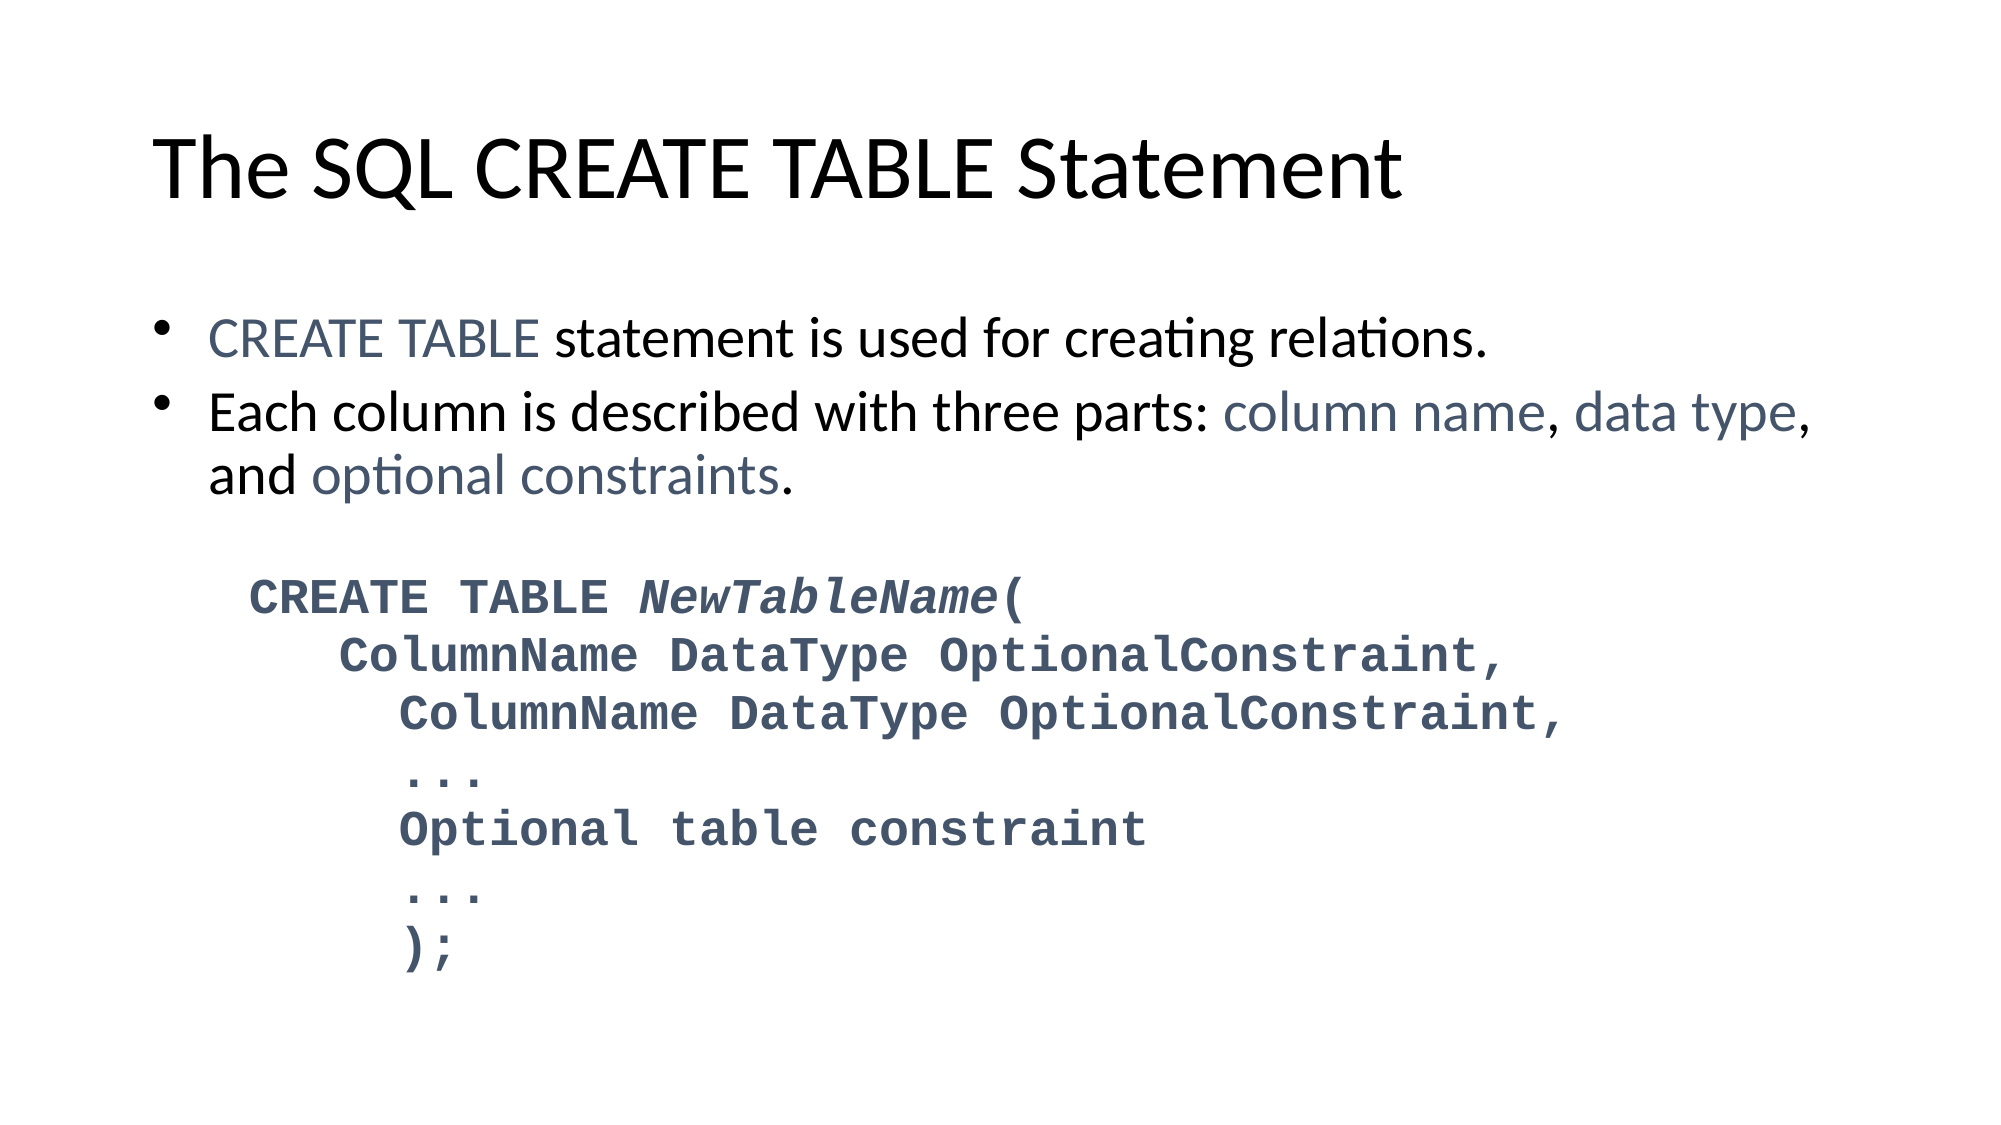

# The SQL CREATE TABLE Statement
CREATE TABLE statement is used for creating relations.
Each column is described with three parts: column name, data type, and optional constraints.

CREATE TABLE NewTableName(
   ColumnName DataType OptionalConstraint,
	ColumnName DataType OptionalConstraint,
	...
	Optional table constraint
	...
	);